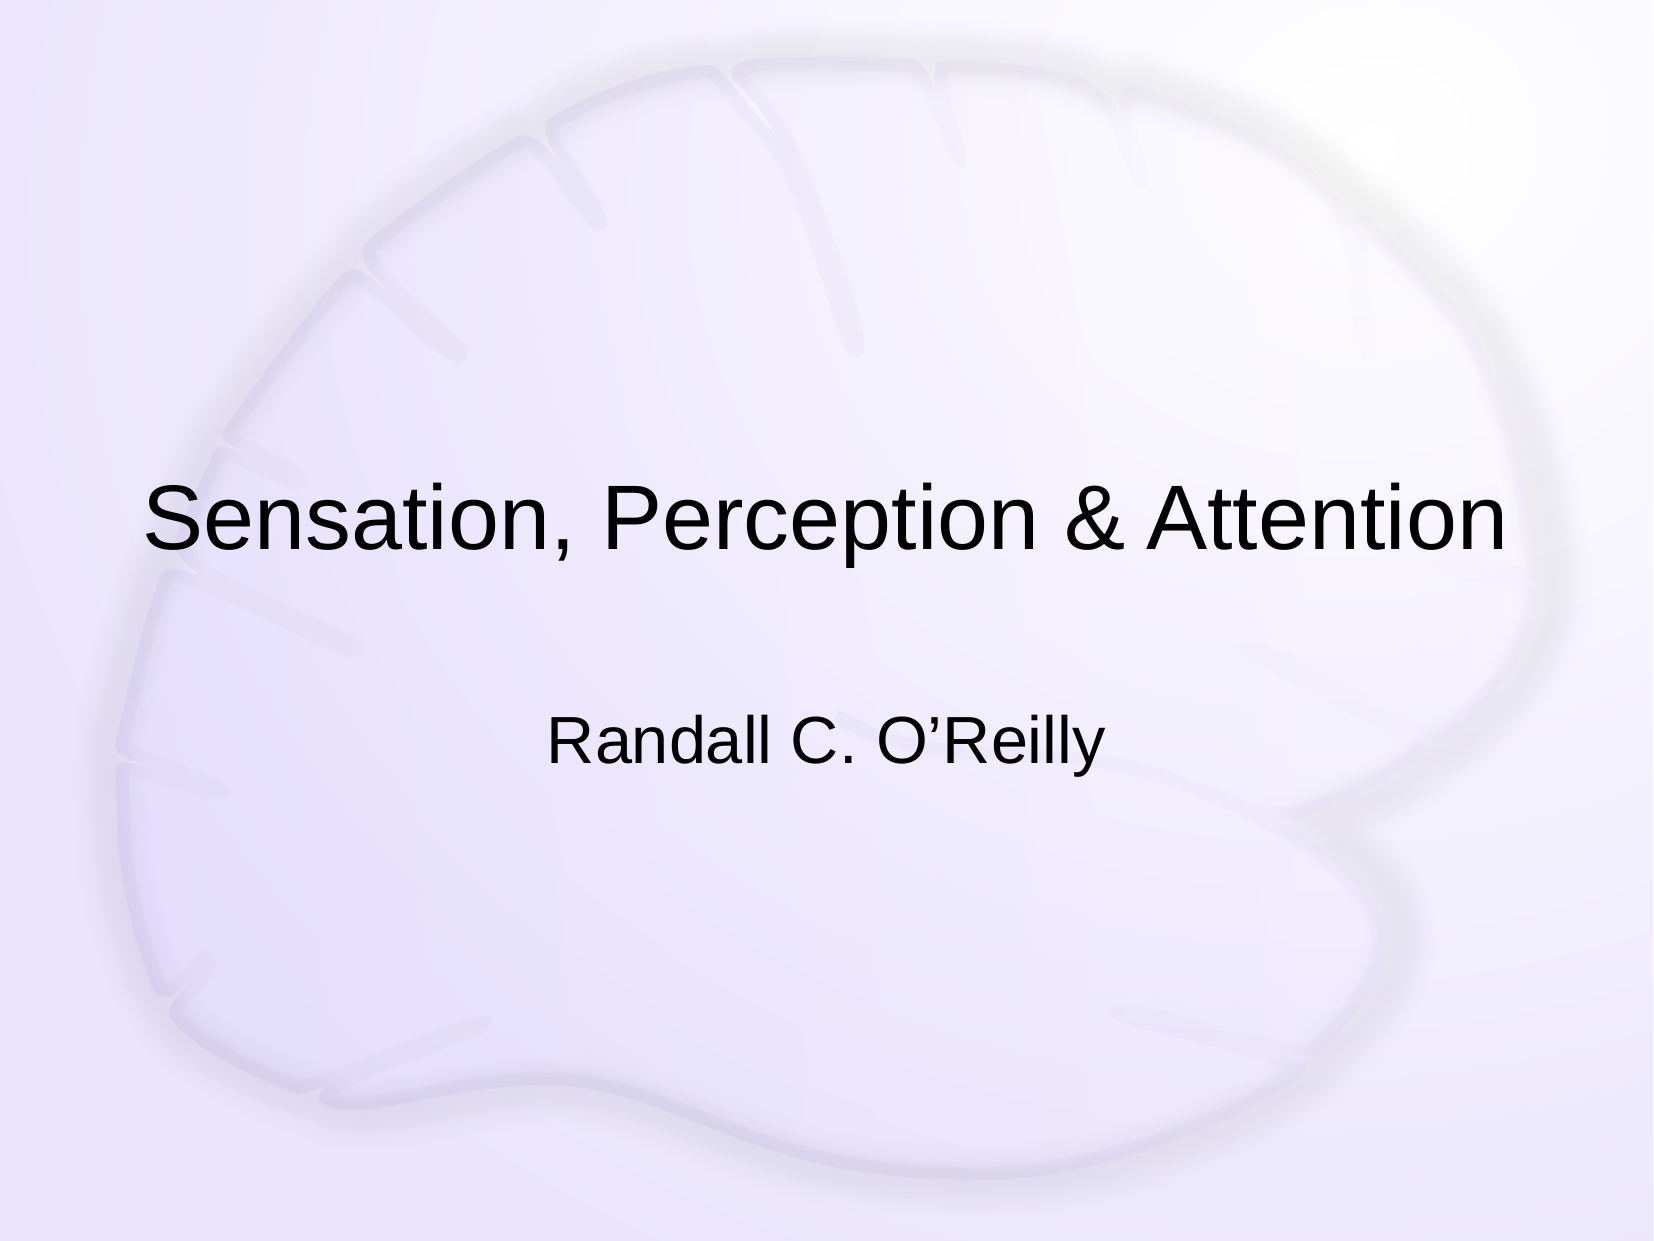

# Sensation, Perception & Attention
Randall C. O’Reilly